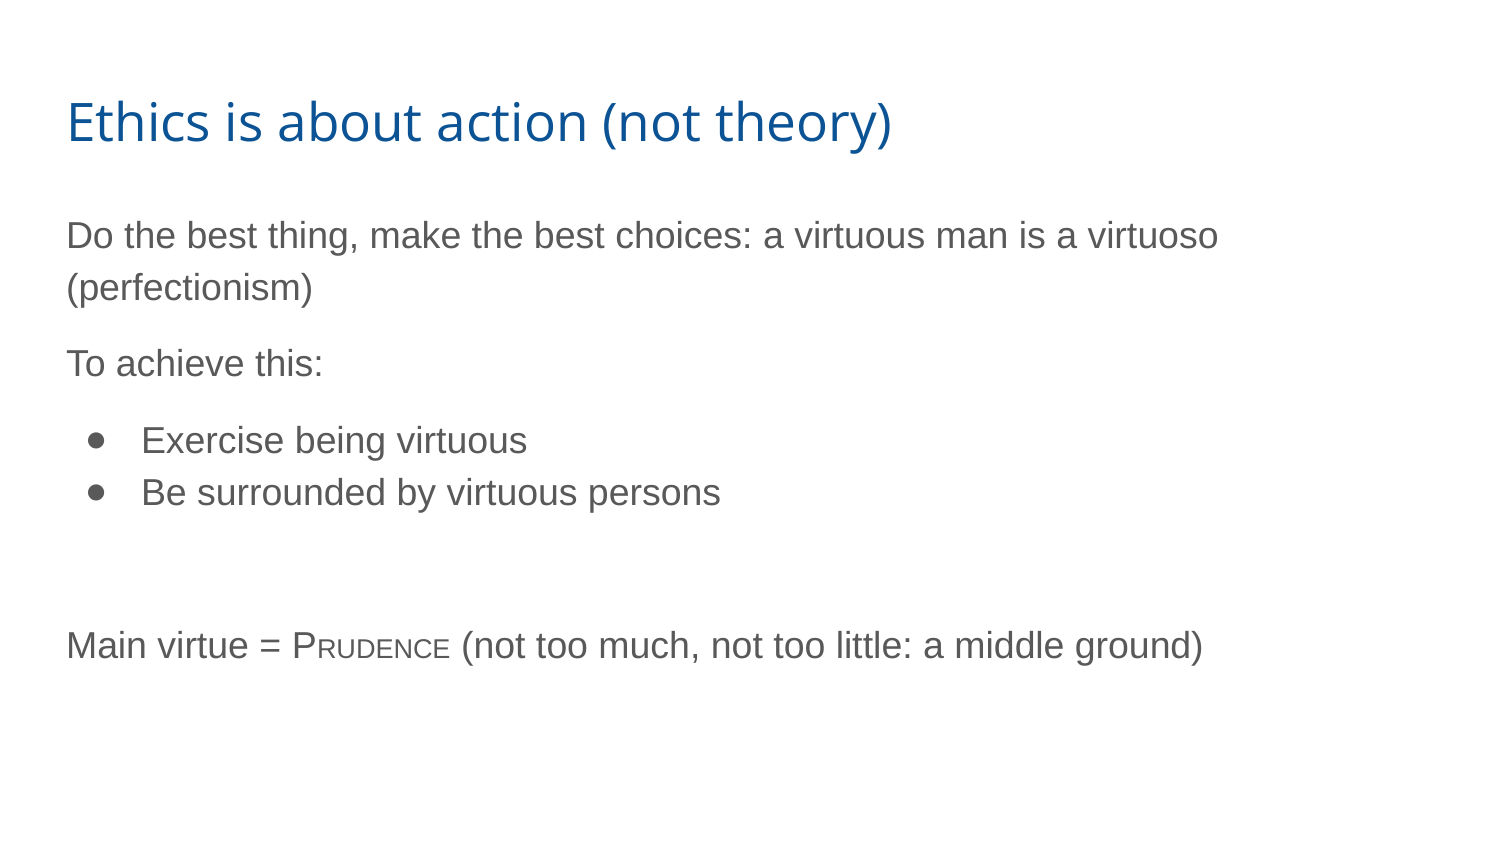

# Ethics is about action (not theory)

Do the best thing, make the best choices: a virtuous man is a virtuoso (perfectionism)
To achieve this:
Exercise being virtuous
Be surrounded by virtuous persons

Main virtue = PRUDENCE (not too much, not too little: a middle ground)